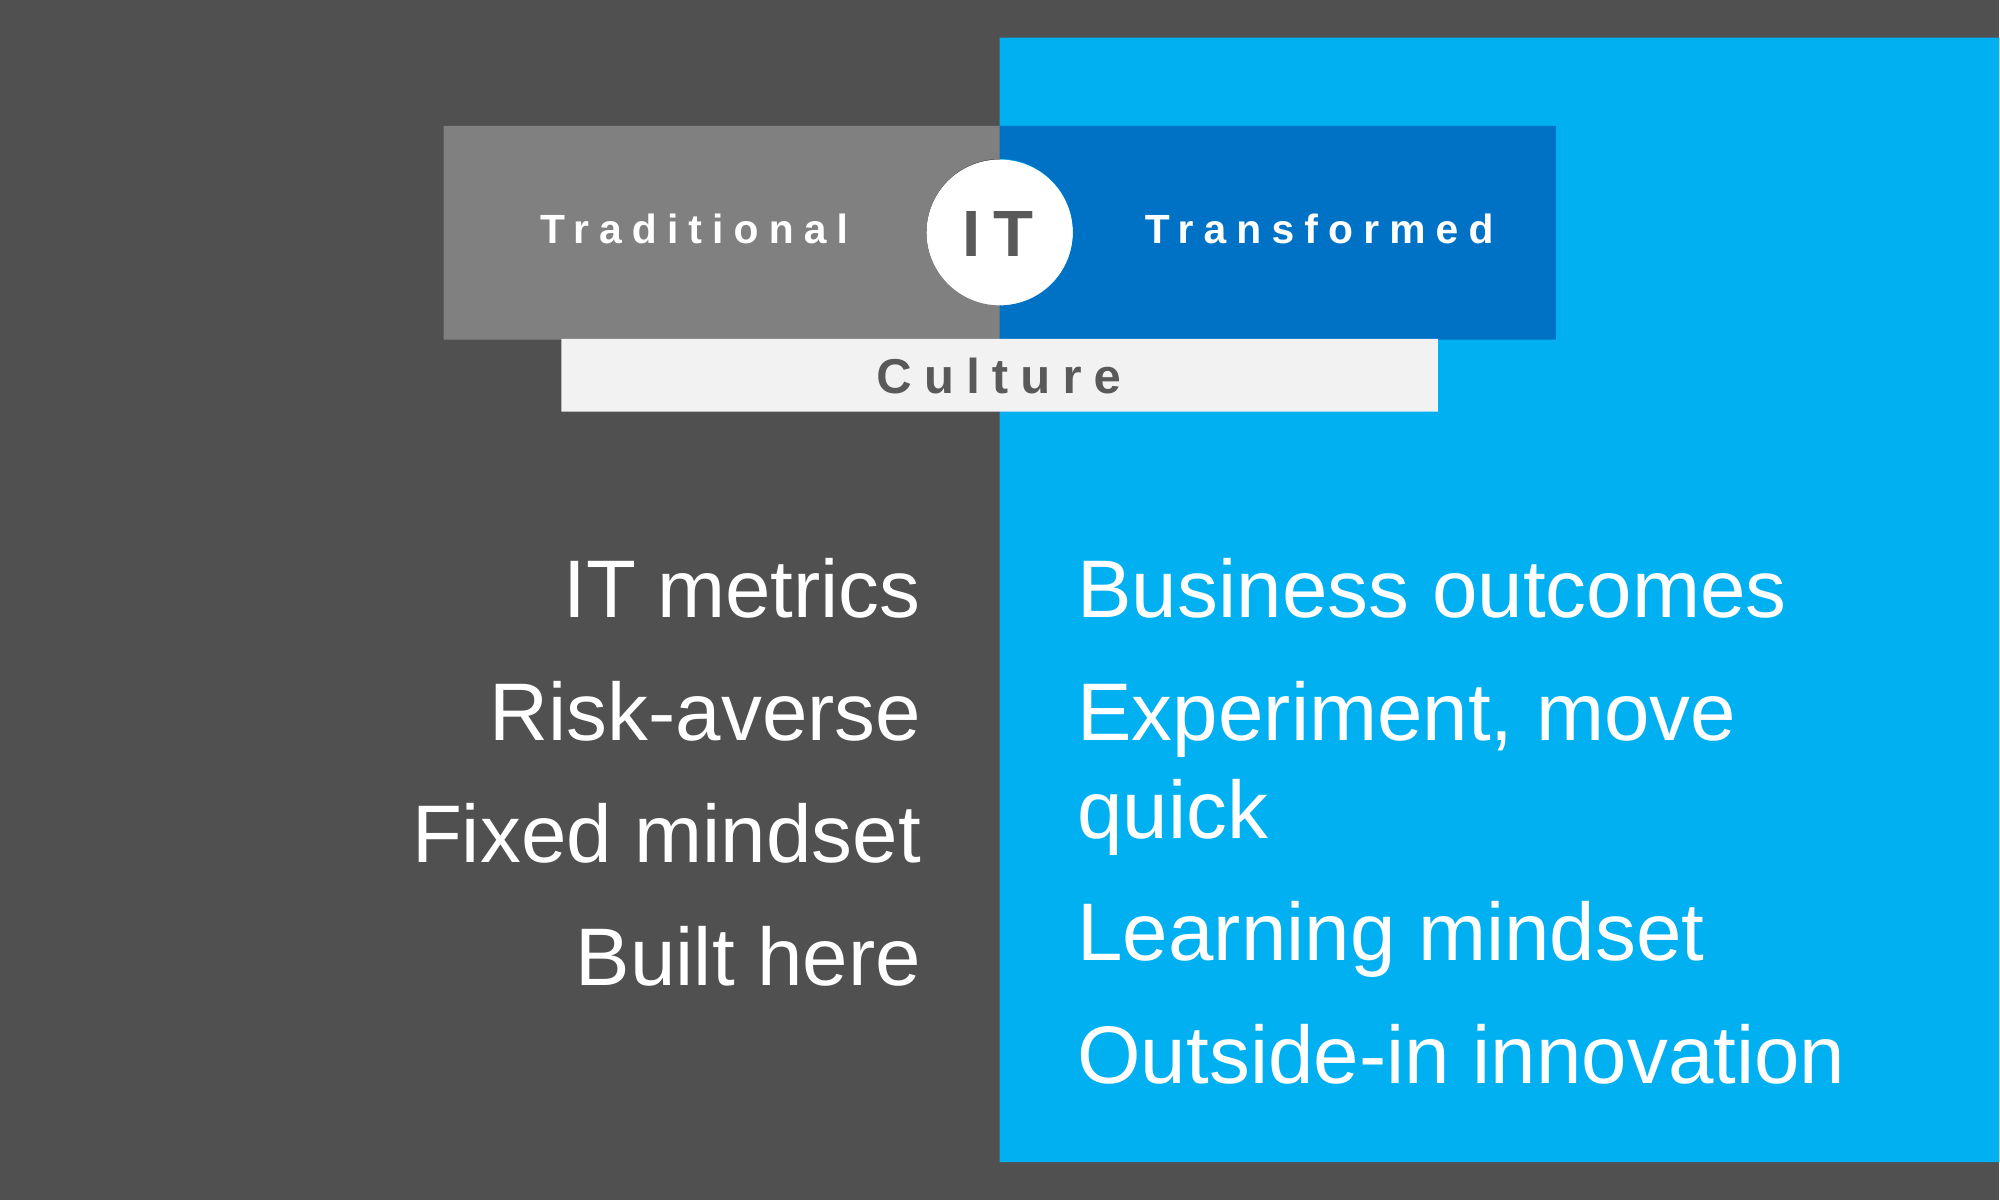

IT
Traditional
Transformed
Culture

IT metrics
Risk-averse
Fixed mindset
Built here

Business outcomes
Experiment, move quick
Learning mindset
Outside-in innovation